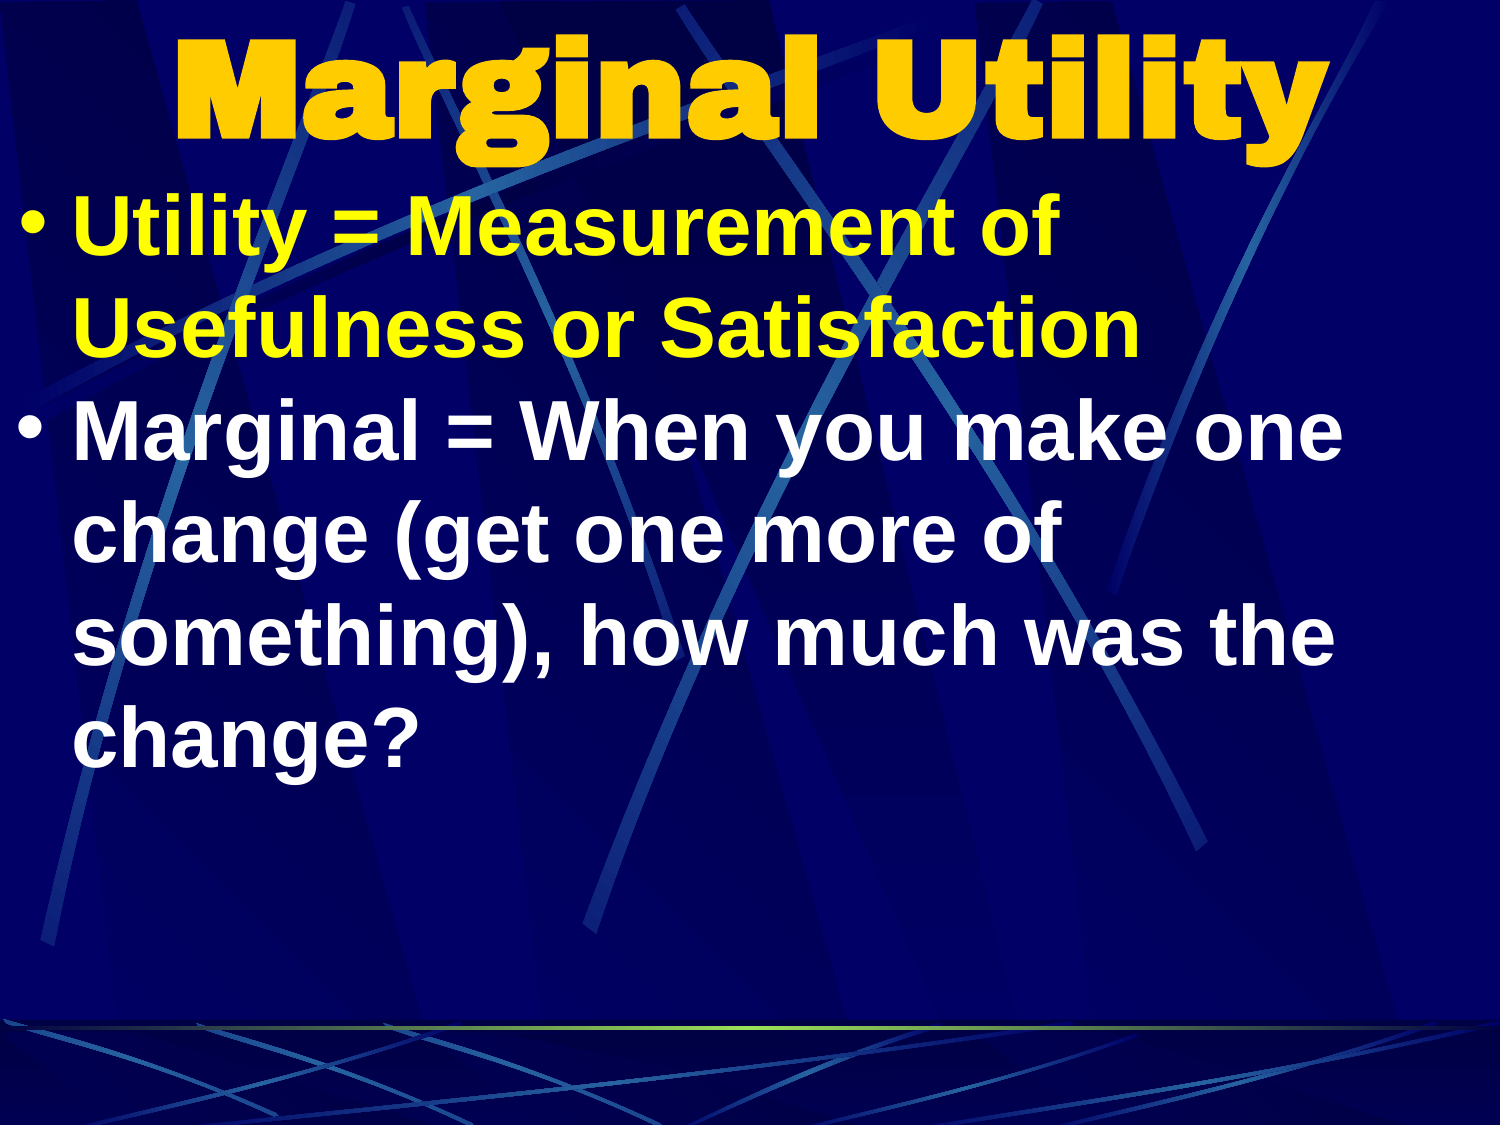

# Marginal Utility
Utility = Measurement of Usefulness or Satisfaction
Marginal = When you make one change (get one more of something), how much was the change?